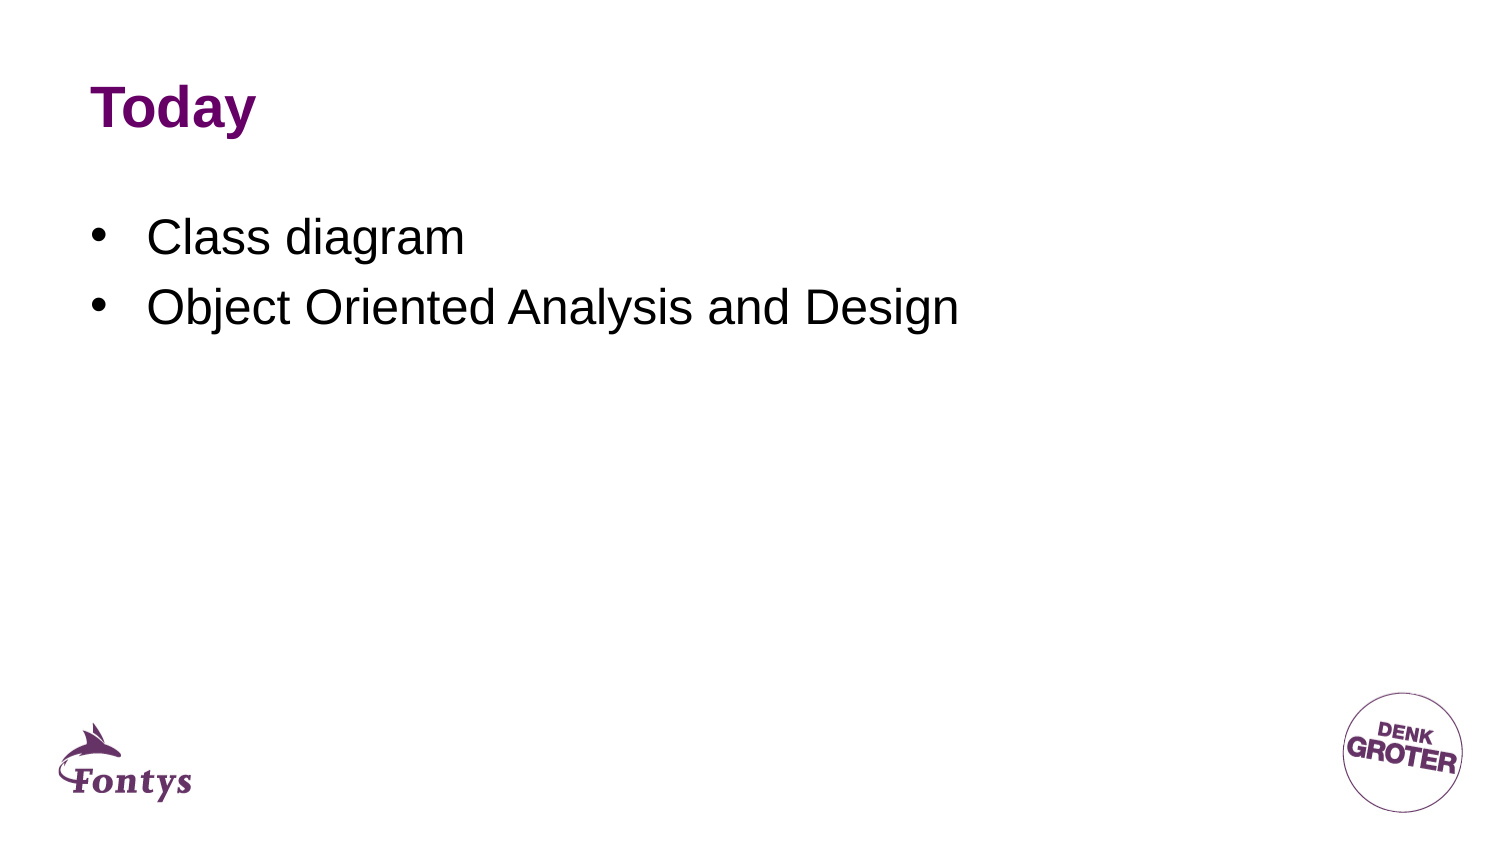

# Today
Class diagram
Object Oriented Analysis and Design